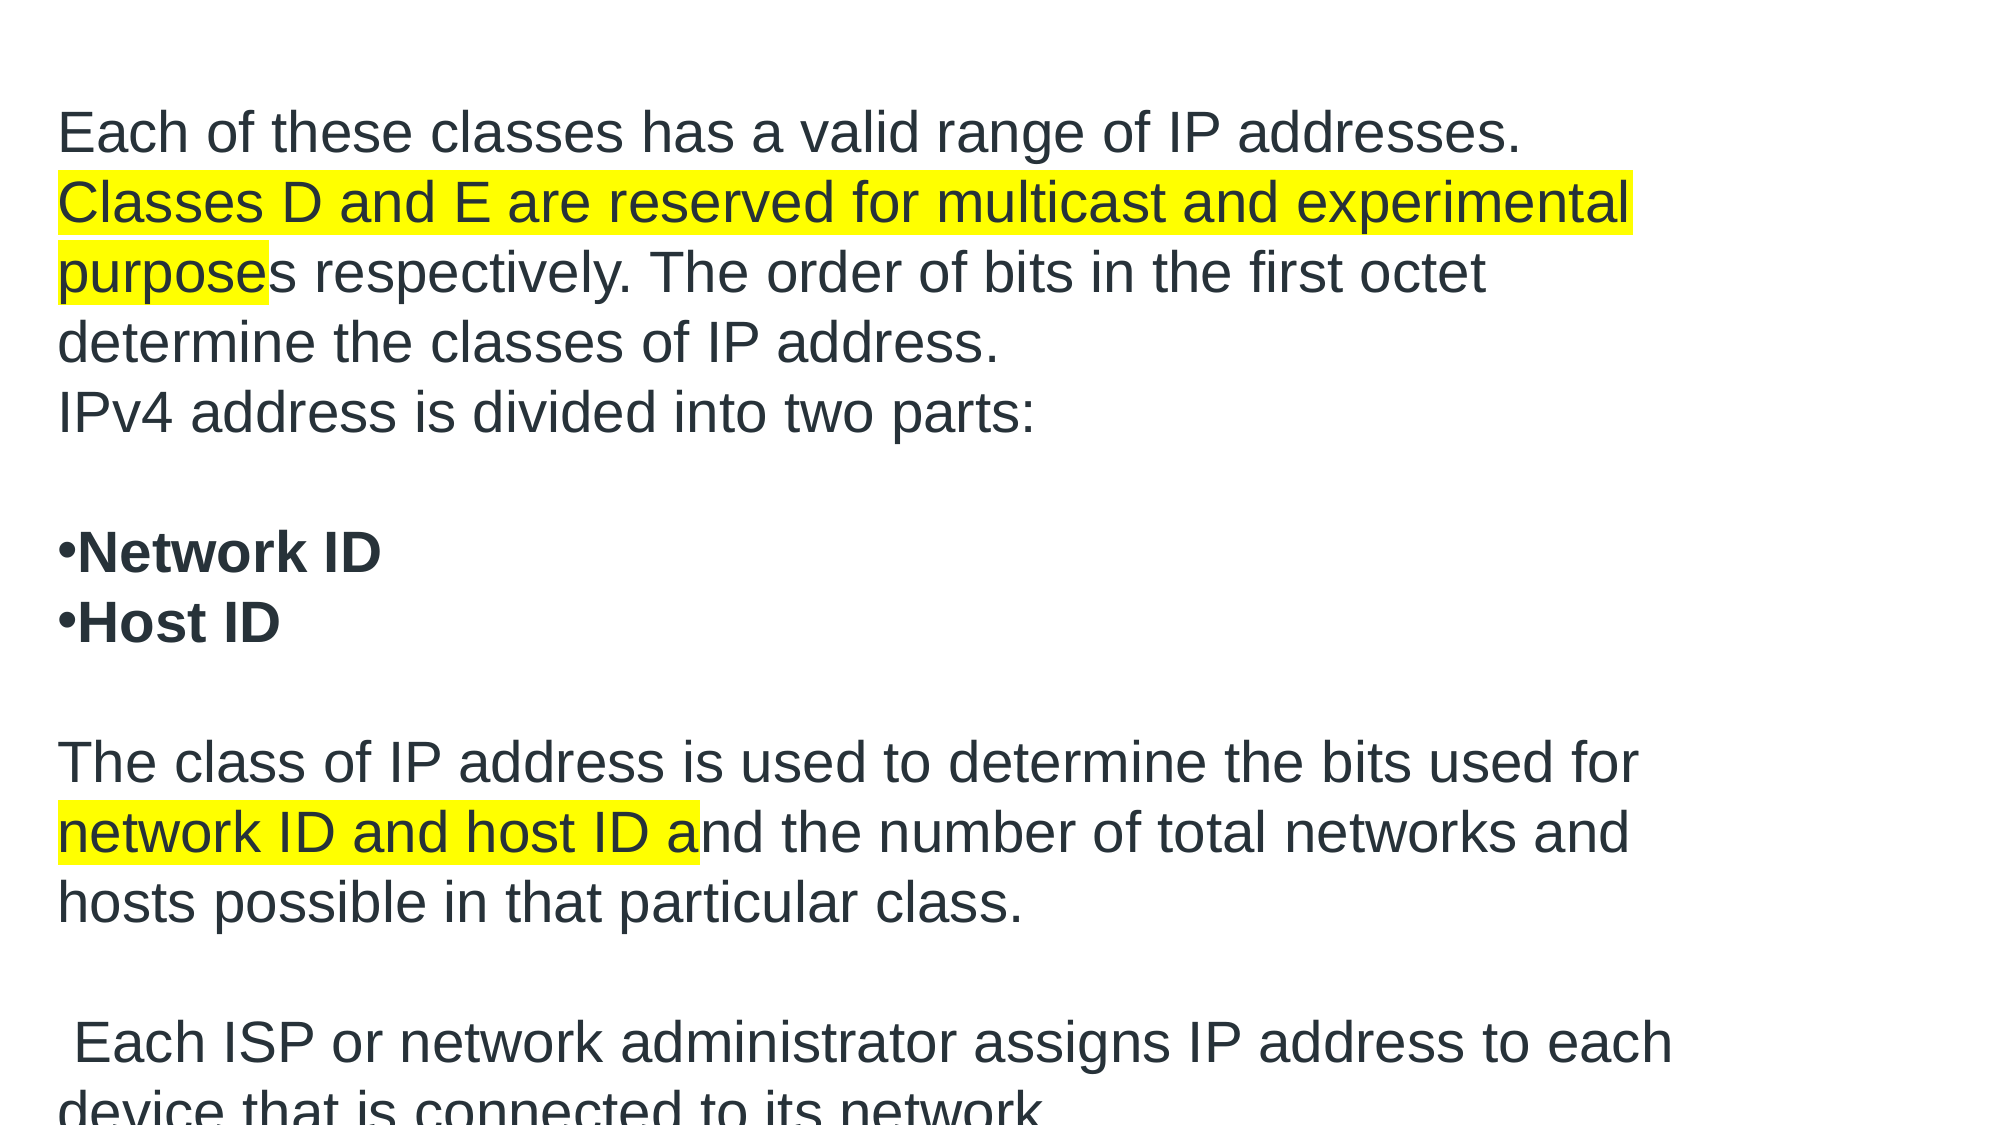

Each of these classes has a valid range of IP addresses. Classes D and E are reserved for multicast and experimental purposes respectively. The order of bits in the first octet determine the classes of IP address.
IPv4 address is divided into two parts:

Network ID
Host ID

The class of IP address is used to determine the bits used for network ID and host ID and the number of total networks and hosts possible in that particular class.

 Each ISP or network administrator assigns IP address to each device that is connected to its network.